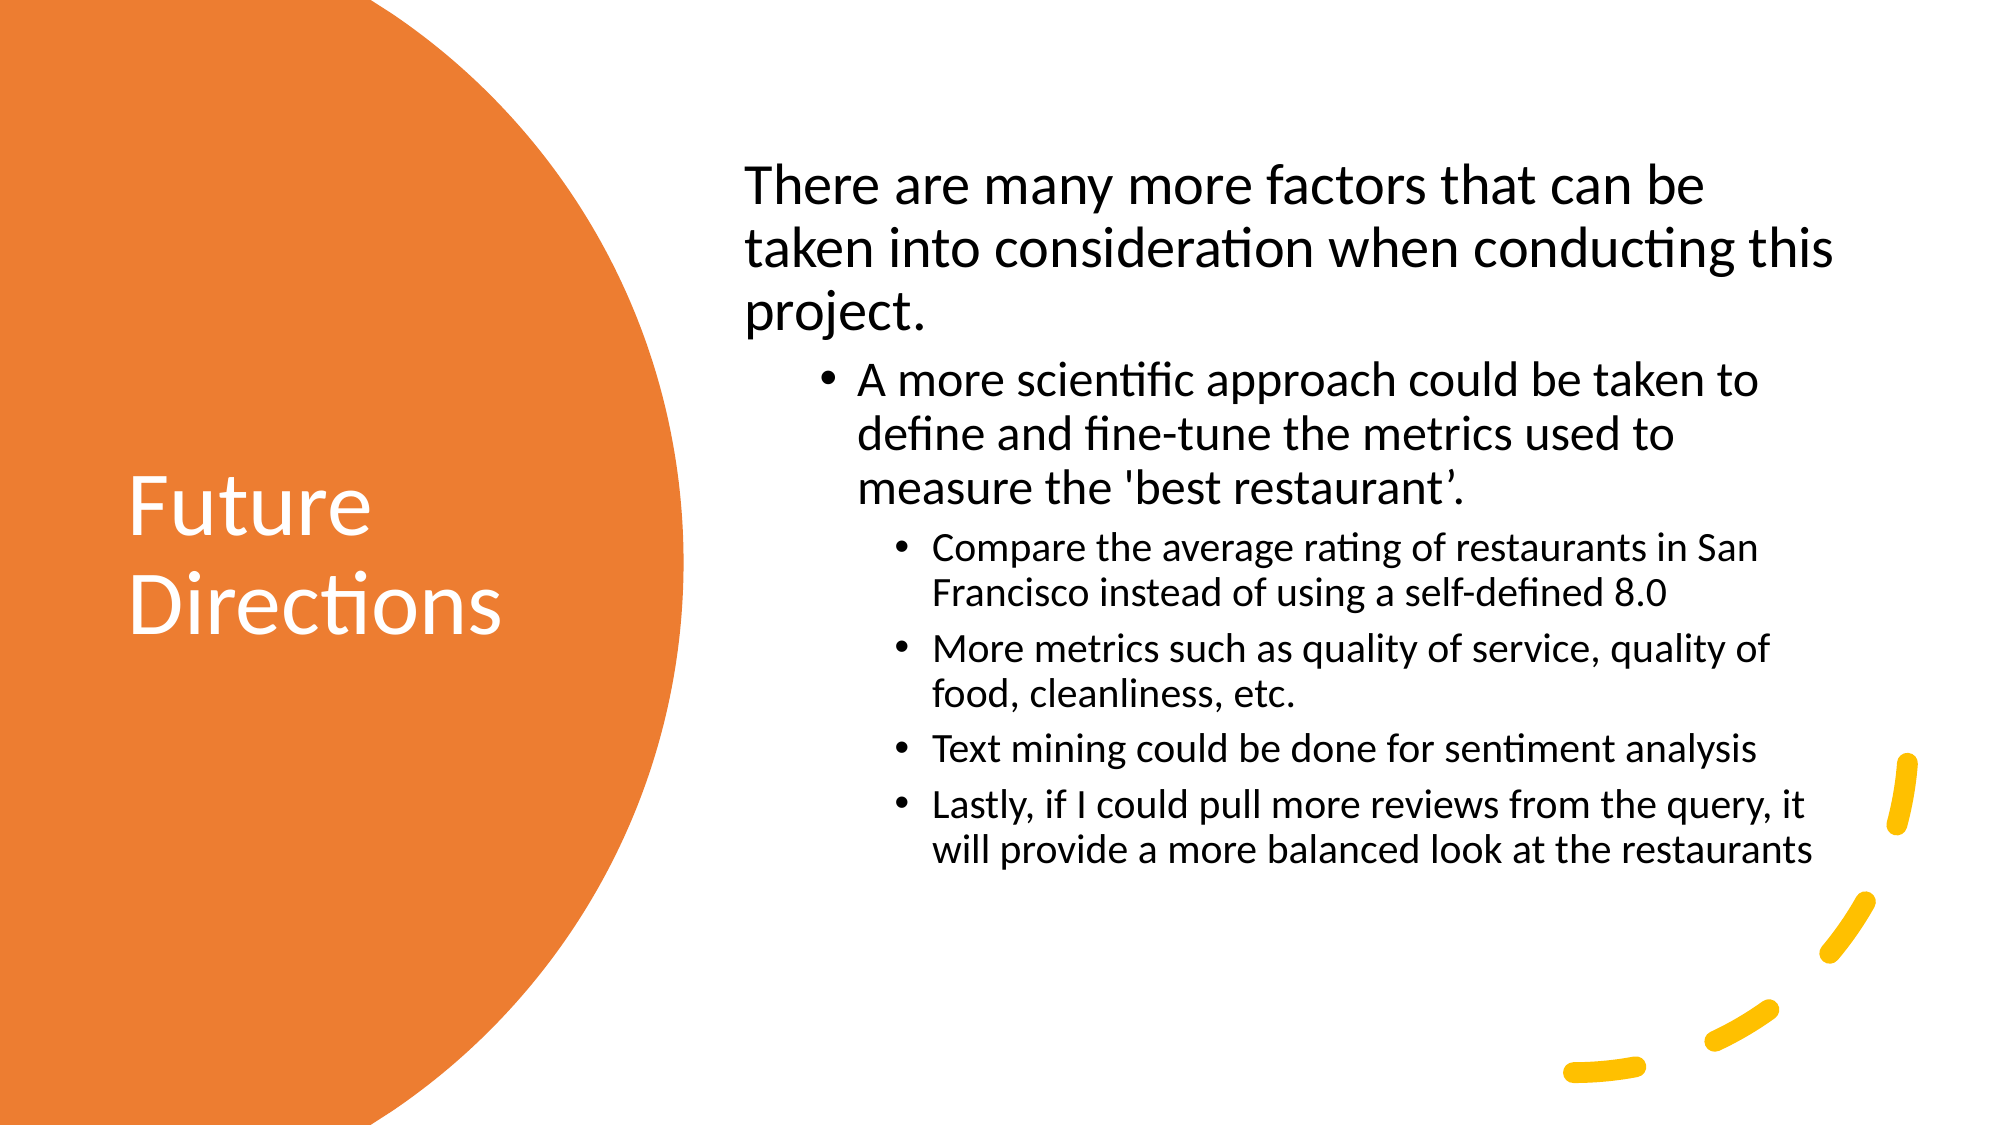

There are many more factors that can be taken into consideration when conducting this project.
A more scientific approach could be taken to define and fine-tune the metrics used to measure the 'best restaurant’.
Compare the average rating of restaurants in San Francisco instead of using a self-defined 8.0
More metrics such as quality of service, quality of food, cleanliness, etc.
Text mining could be done for sentiment analysis
Lastly, if I could pull more reviews from the query, it will provide a more balanced look at the restaurants

# Future Directions